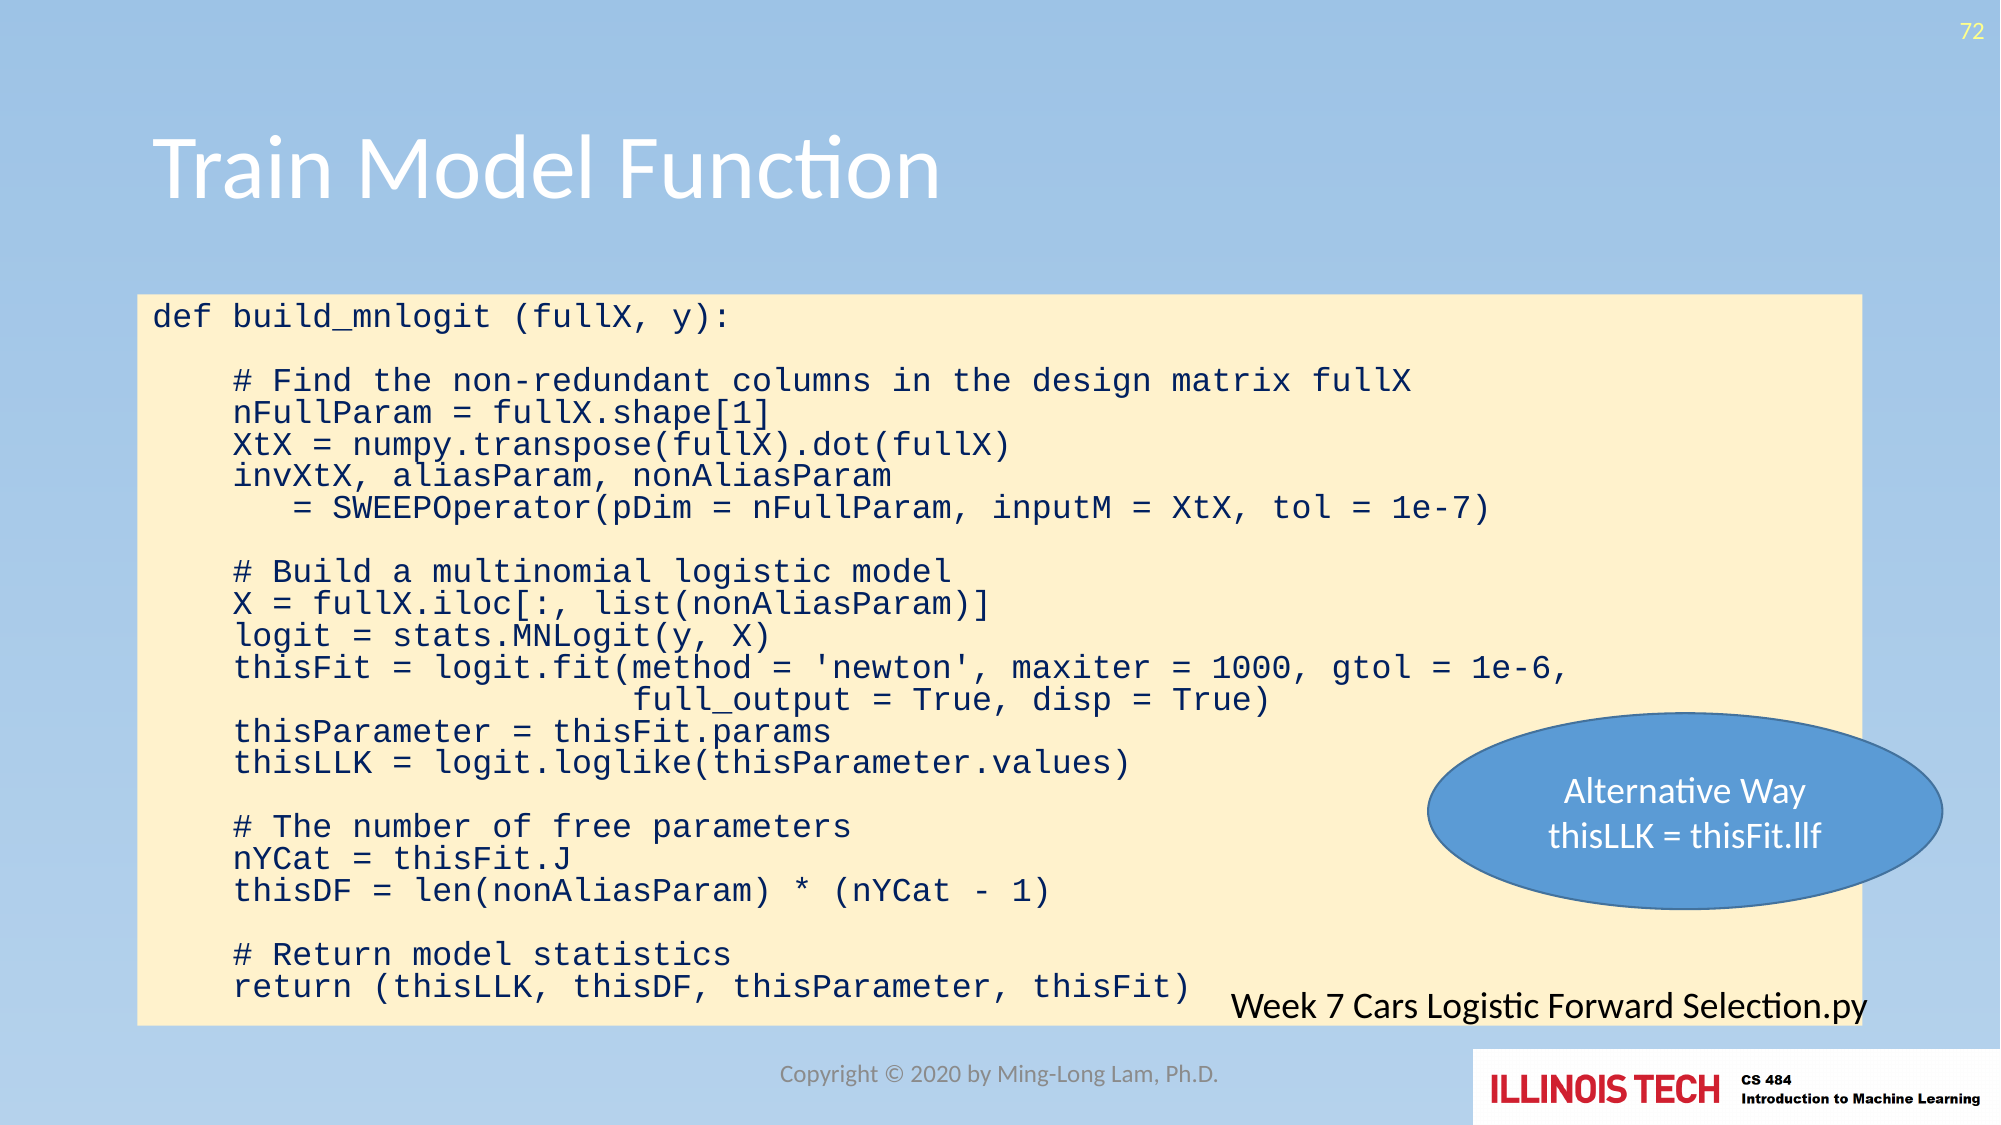

72
# Train Model Function
def build_mnlogit (fullX, y):

    # Find the non-redundant columns in the design matrix fullX
    nFullParam = fullX.shape[1]
    XtX = numpy.transpose(fullX).dot(fullX)
    invXtX, aliasParam, nonAliasParam
       = SWEEPOperator(pDim = nFullParam, inputM = XtX, tol = 1e-7)

    # Build a multinomial logistic model
    X = fullX.iloc[:, list(nonAliasParam)]
    logit = stats.MNLogit(y, X)
    thisFit = logit.fit(method = 'newton', maxiter = 1000, gtol = 1e-6,
                        full_output = True, disp = True)
    thisParameter = thisFit.params
    thisLLK = logit.loglike(thisParameter.values)

    # The number of free parameters
    nYCat = thisFit.J
    thisDF = len(nonAliasParam) * (nYCat - 1)

    # Return model statistics
    return (thisLLK, thisDF, thisParameter, thisFit)
Alternative Way
thisLLK = thisFit.llf
Week 7 Cars Logistic Forward Selection.py
Copyright © 2020 by Ming-Long Lam, Ph.D.